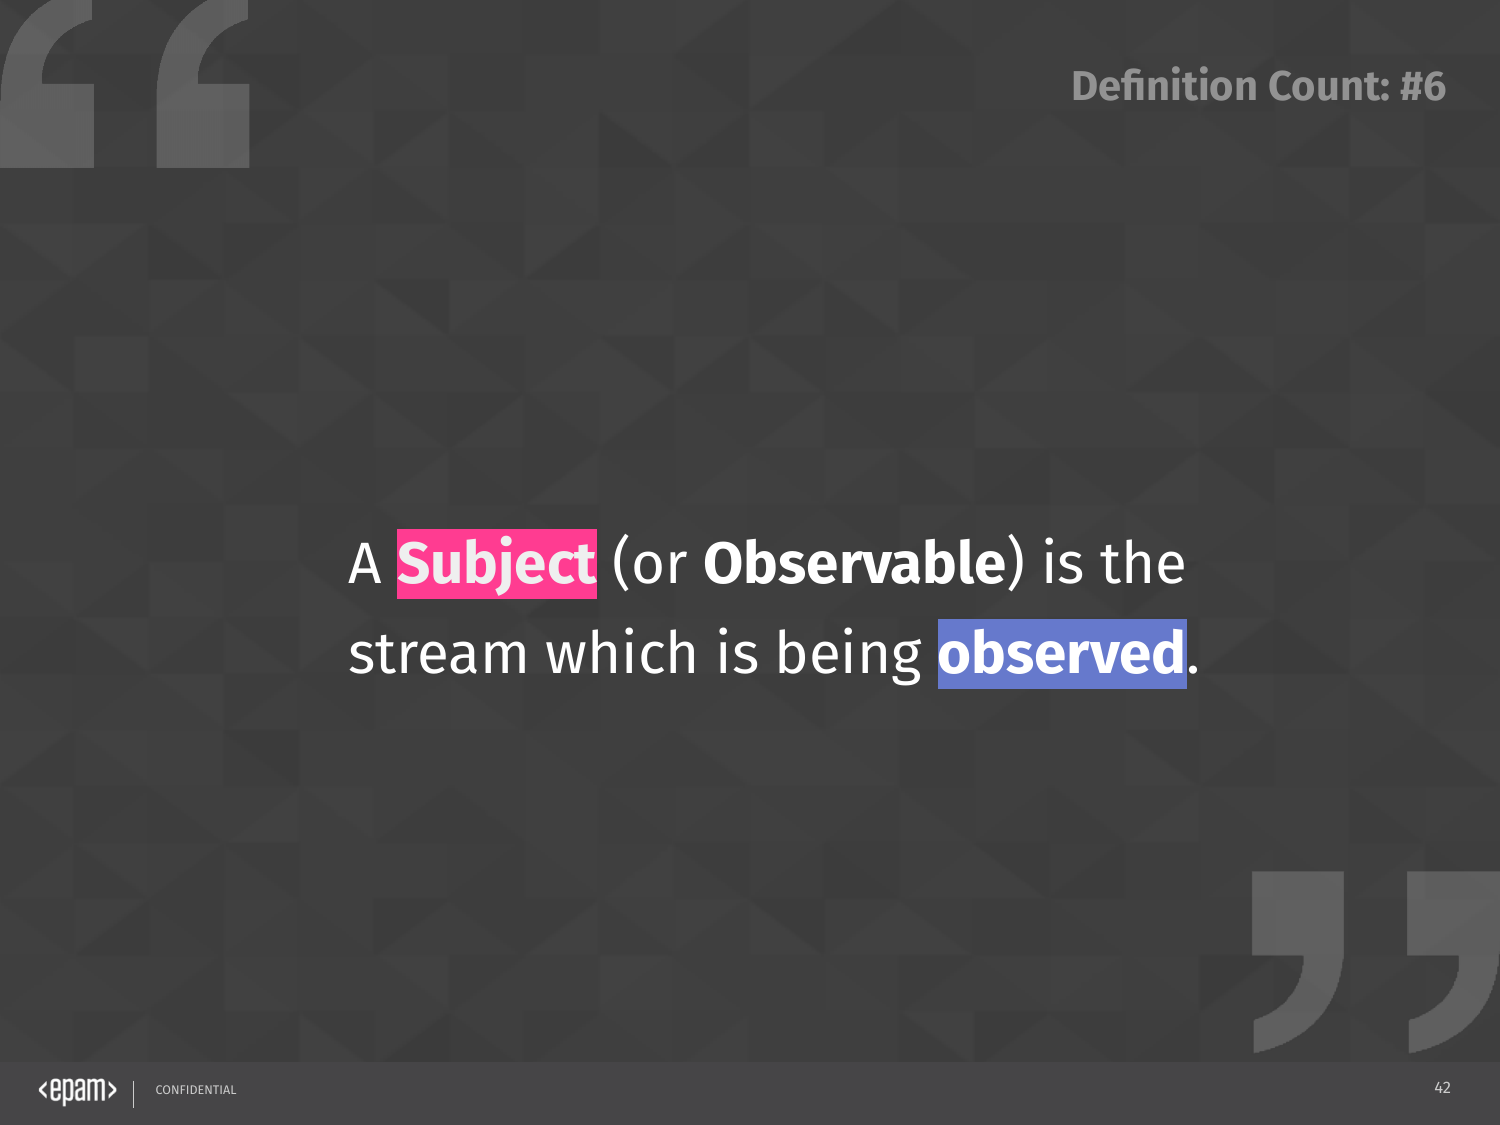

Definition Count: #6

A Subject (or Observable) is the
stream which is being observed.